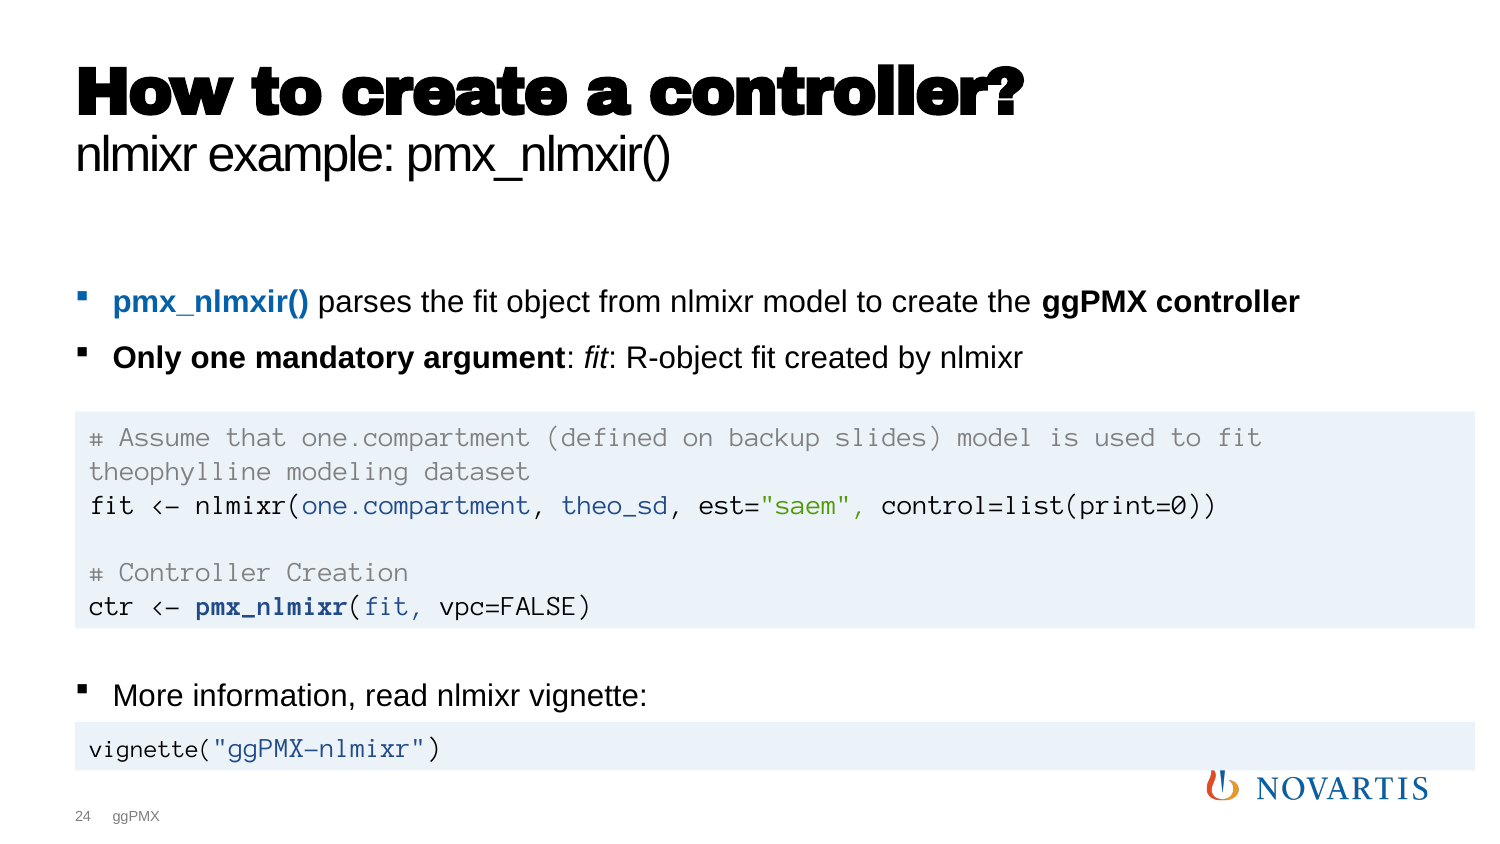

# How to create a controller? nlmixr example: pmx_nlmxir()

pmx_nlmxir() parses the fit object from nlmixr model to create the ggPMX controller
Only one mandatory argument: fit: R-object fit created by nlmixr

More information, read nlmixr vignette:

# Assume that one.compartment (defined on backup slides) model is used to fit theophylline modeling dataset
fit <- nlmixr(one.compartment, theo_sd, est="saem", control=list(print=0))

# Controller Creation
ctr <- pmx_nlmixr(fit, vpc=FALSE)
vignette("ggPMX-nlmixr")
24
ggPMX